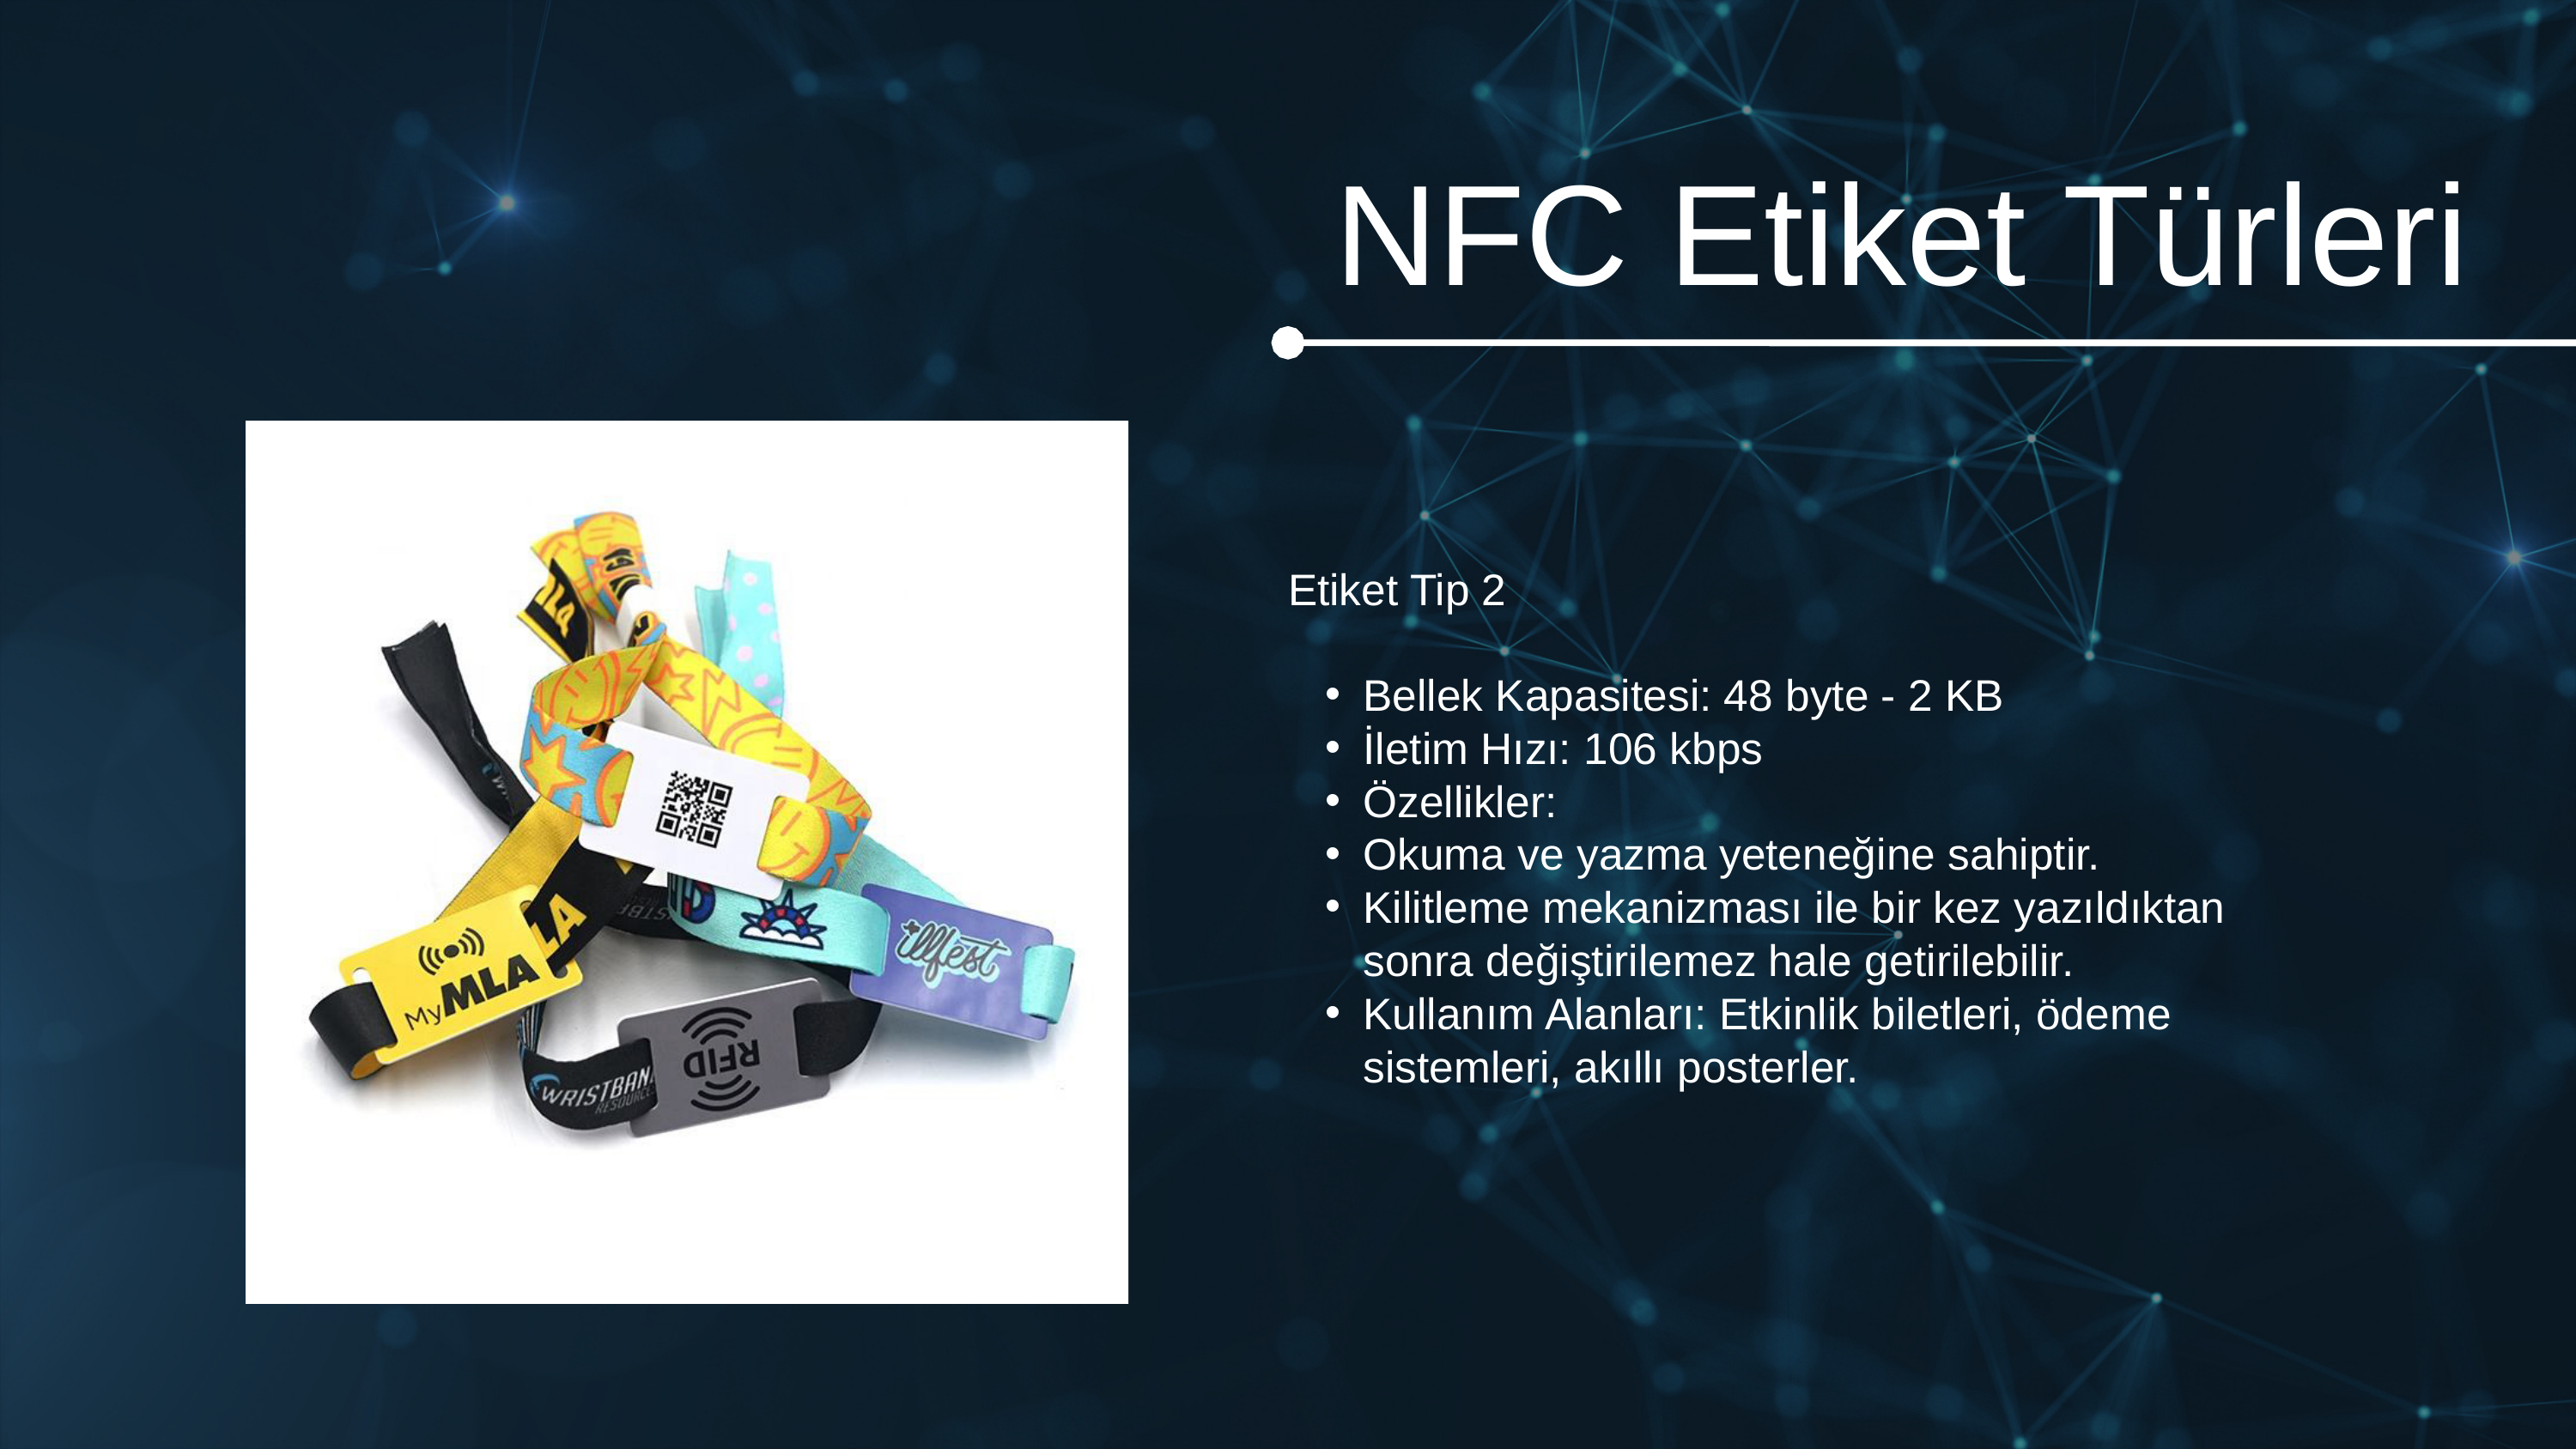

NFC Etiket Türleri

Etiket Tip 2

Bellek Kapasitesi: 48 byte - 2 KB
İletim Hızı: 106 kbps
Özellikler:
Okuma ve yazma yeteneğine sahiptir.
Kilitleme mekanizması ile bir kez yazıldıktan sonra değiştirilemez hale getirilebilir.
Kullanım Alanları: Etkinlik biletleri, ödeme sistemleri, akıllı posterler.